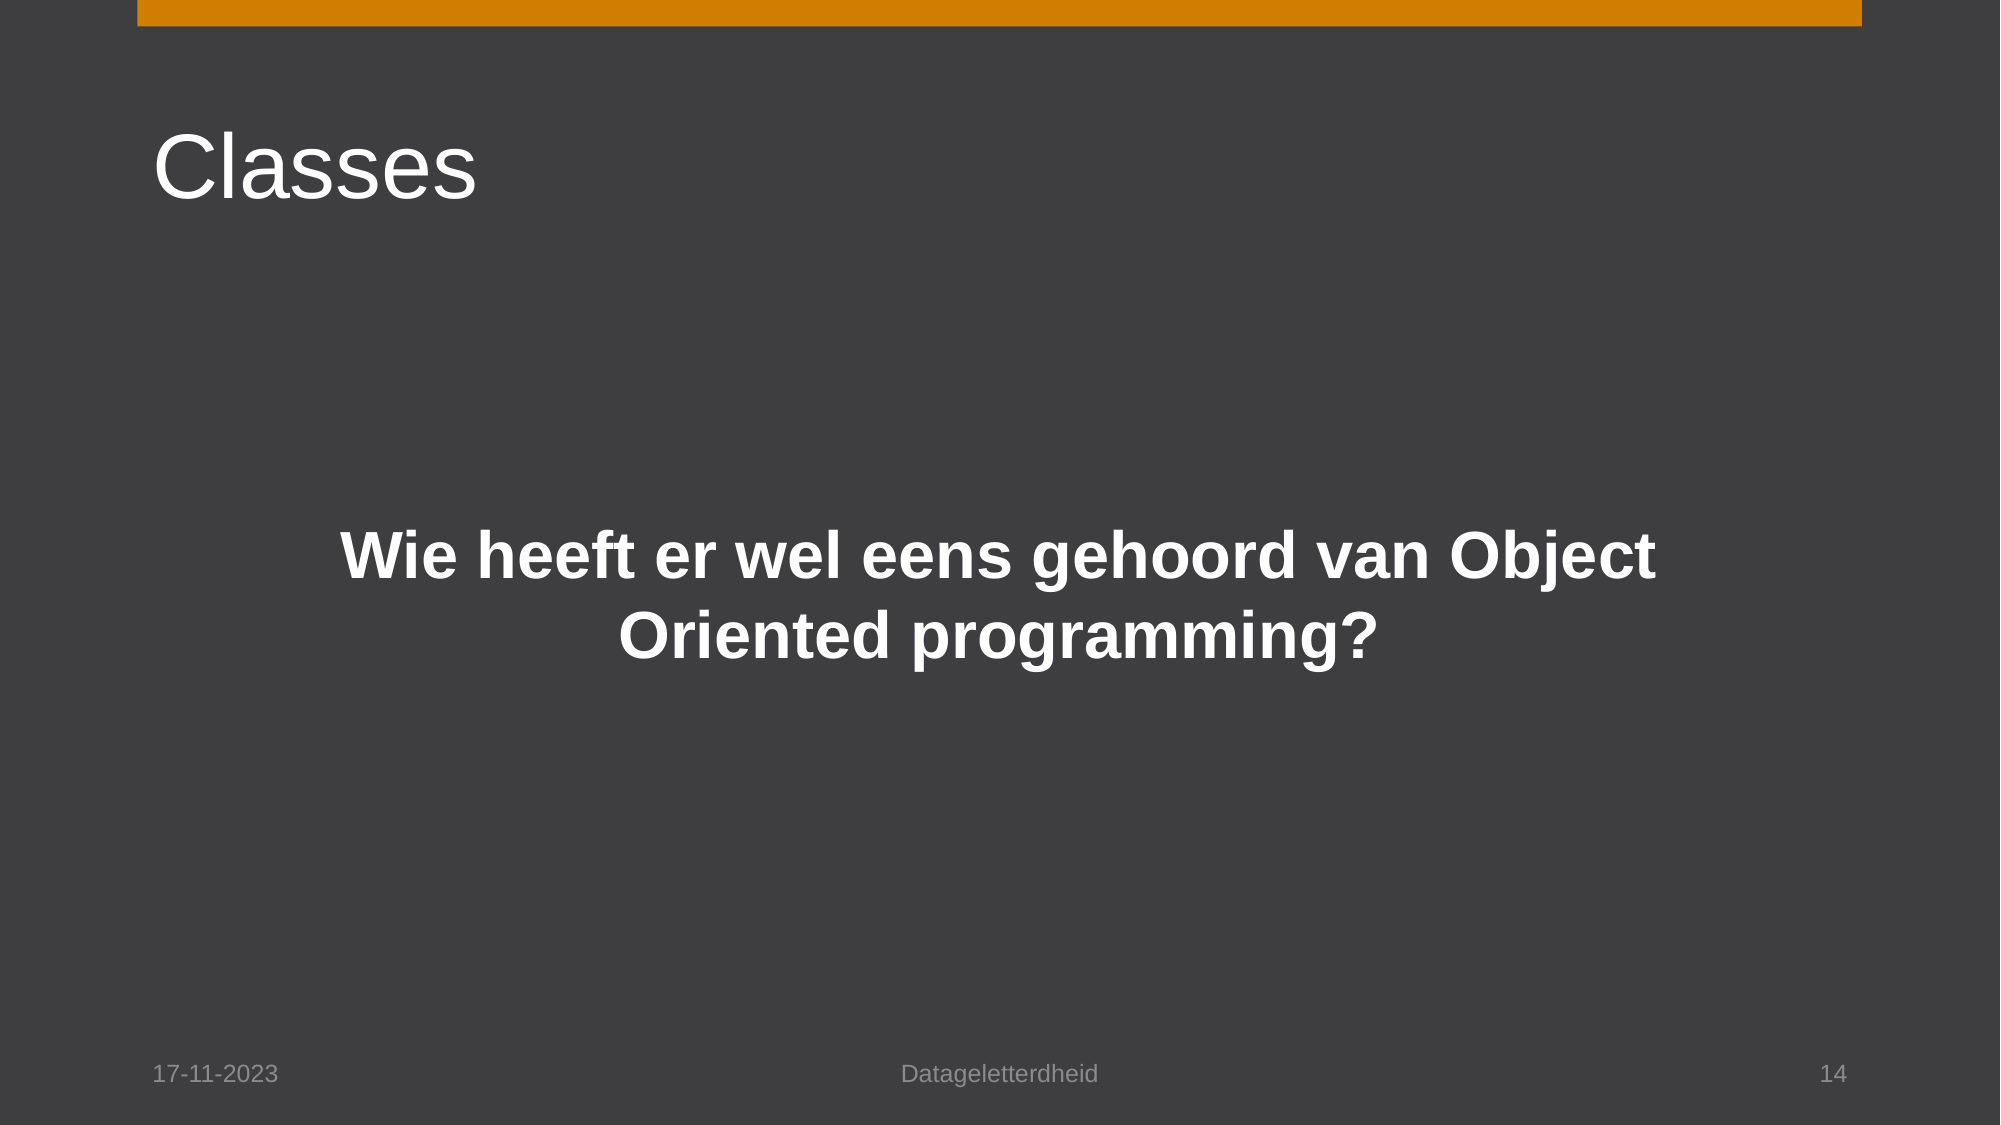

# Classes
Wie heeft er wel eens gehoord van Object Oriented programming?
17-11-2023
Datageletterdheid
14